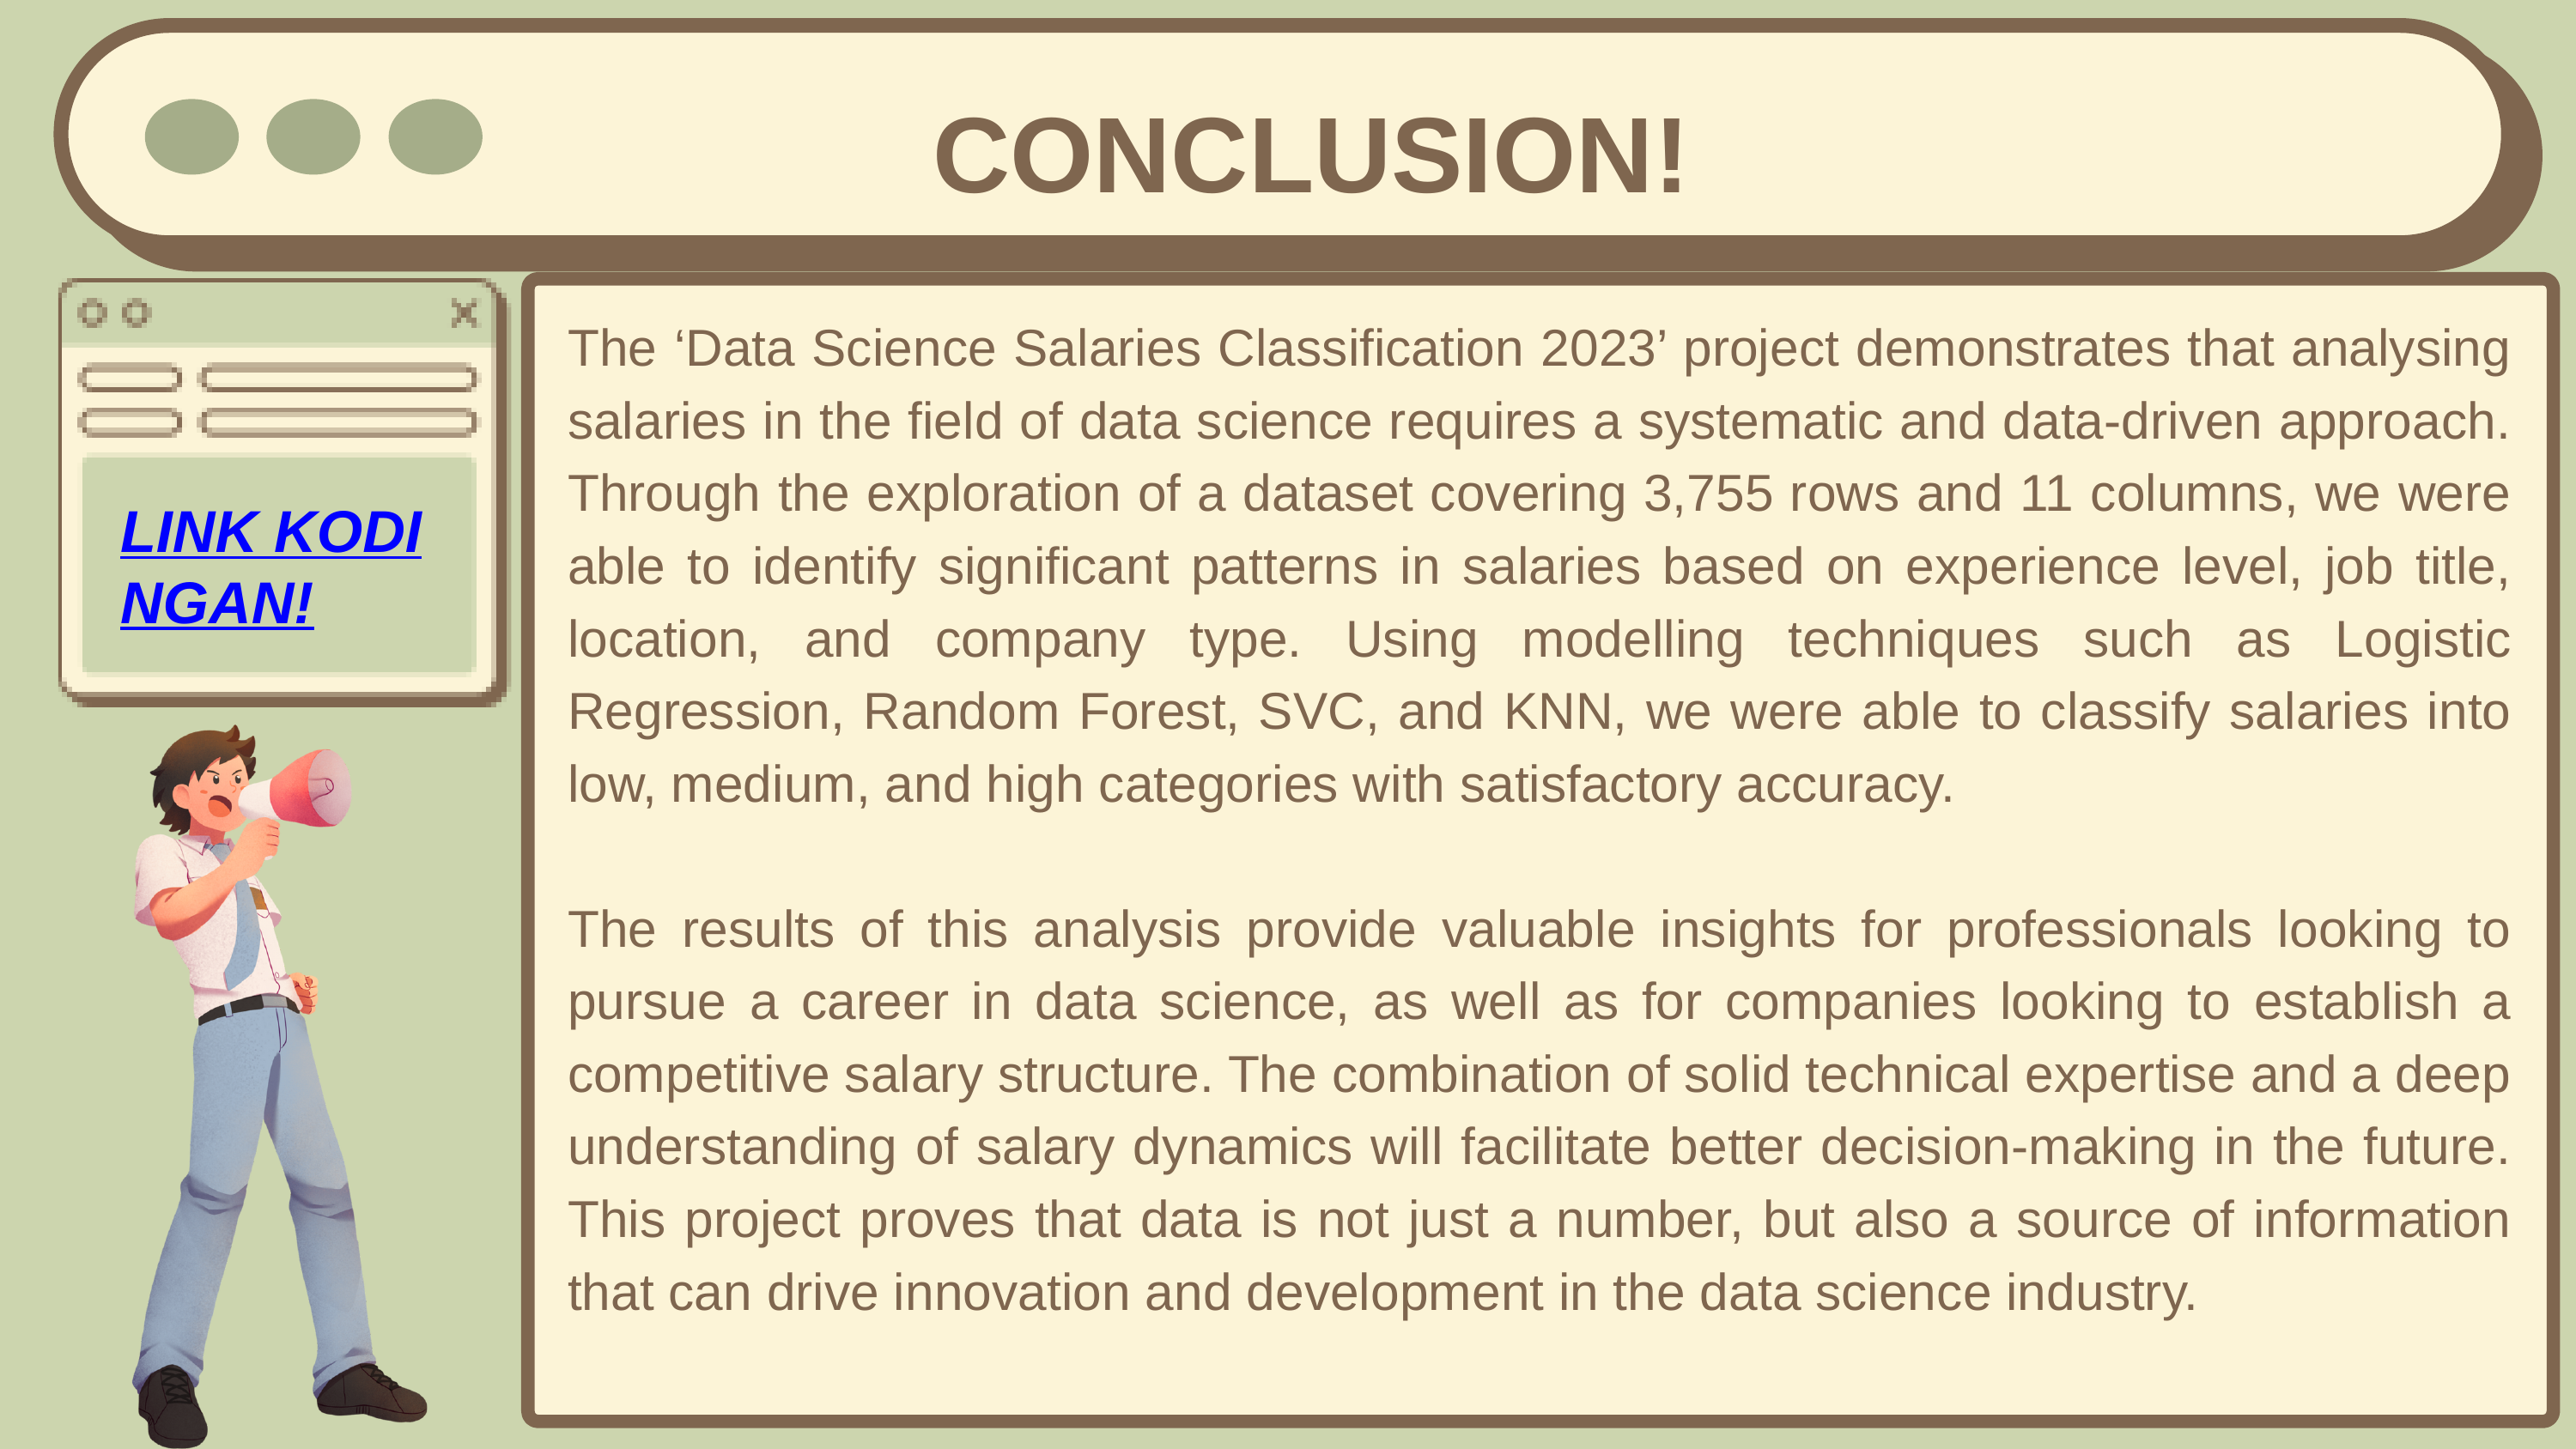

CONCLUSION!

The ‘Data Science Salaries Classification 2023’ project demonstrates that analysing salaries in the field of data science requires a systematic and data-driven approach. Through the exploration of a dataset covering 3,755 rows and 11 columns, we were able to identify significant patterns in salaries based on experience level, job title, location, and company type. Using modelling techniques such as Logistic Regression, Random Forest, SVC, and KNN, we were able to classify salaries into low, medium, and high categories with satisfactory accuracy.

The results of this analysis provide valuable insights for professionals looking to pursue a career in data science, as well as for companies looking to establish a competitive salary structure. The combination of solid technical expertise and a deep understanding of salary dynamics will facilitate better decision-making in the future. This project proves that data is not just a number, but also a source of information that can drive innovation and development in the data science industry.
LINK KODINGAN!